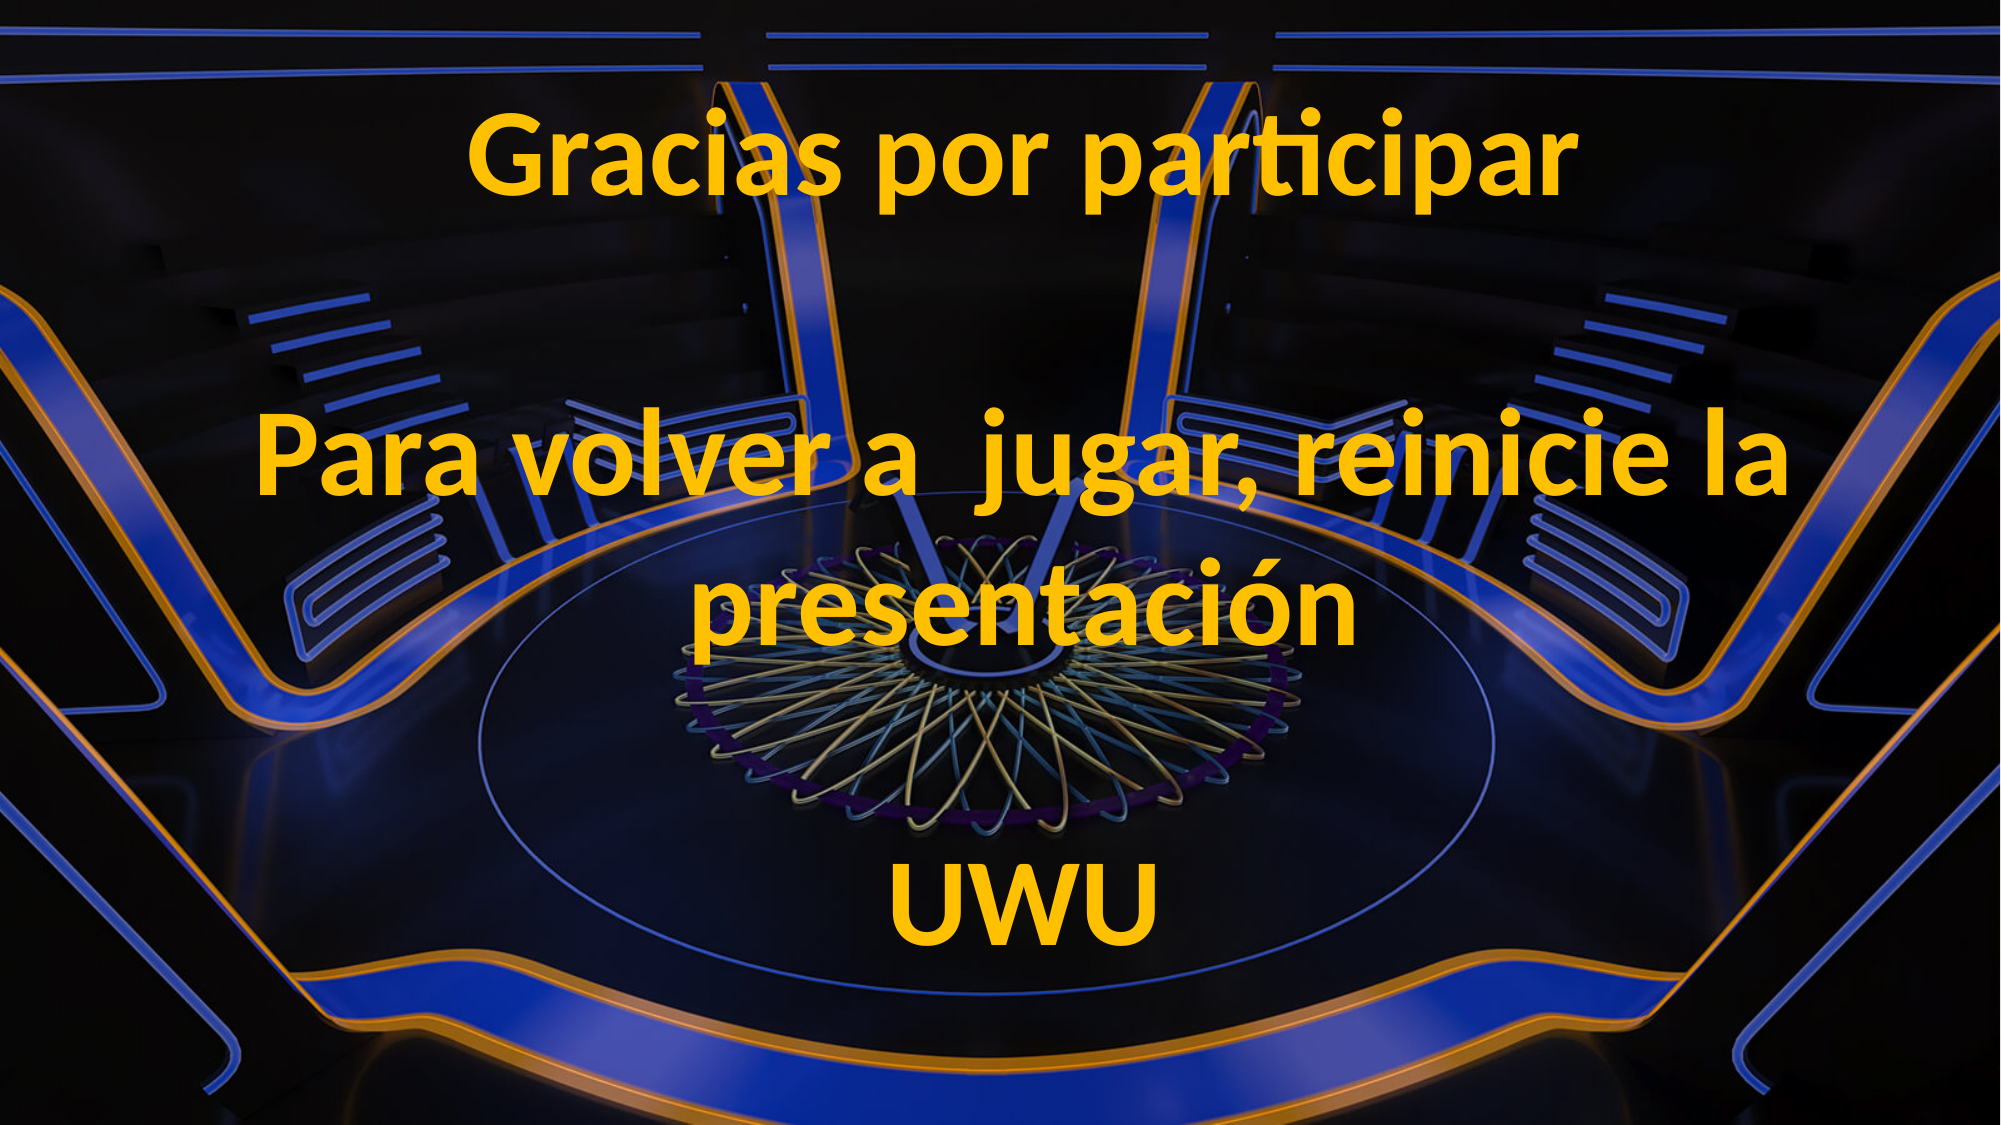

Gracias por participar

Para volver a  jugar, reinicie la presentación

UWU